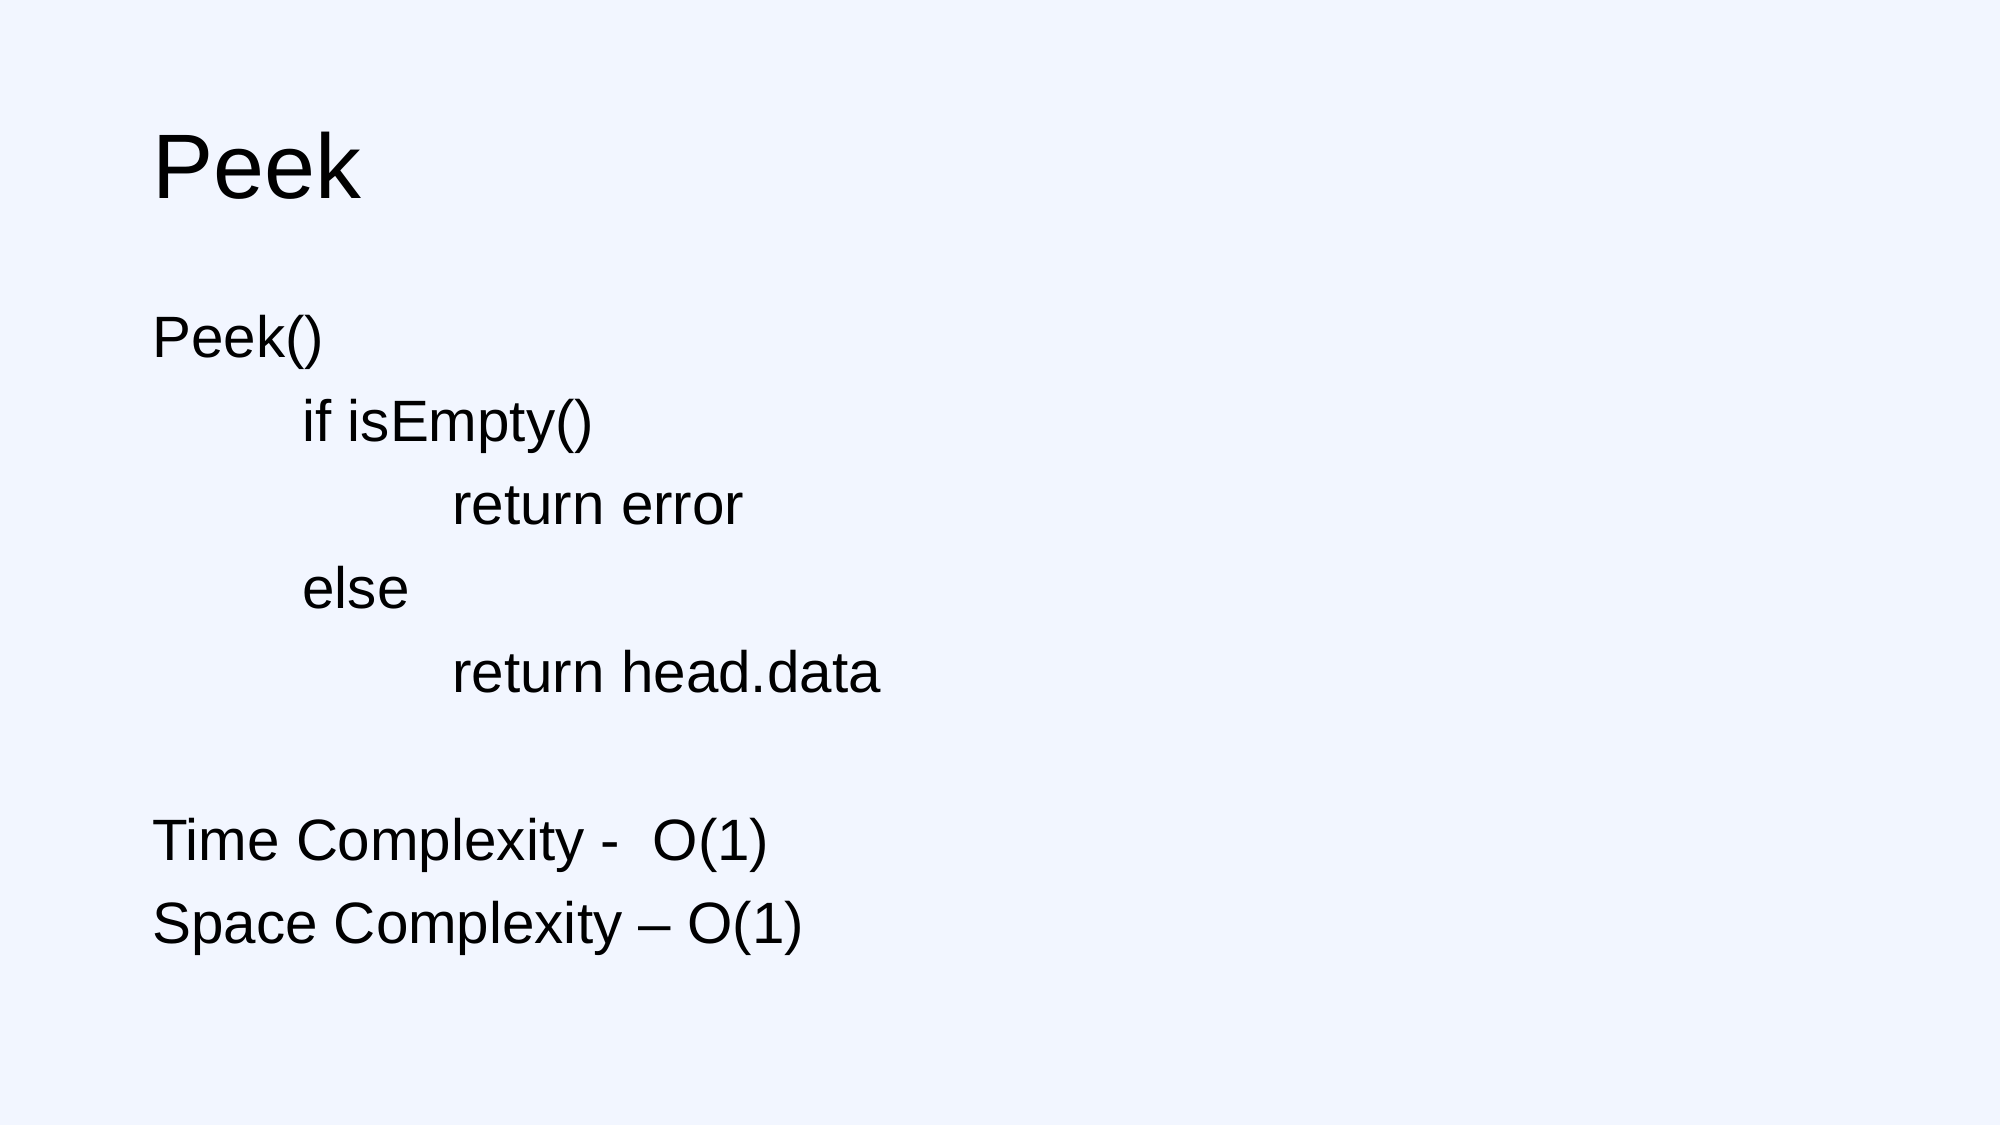

# Peek
Peek()
	if isEmpty()
		return error
	else
		return head.data

Time Complexity -  O(1)
Space Complexity – O(1)